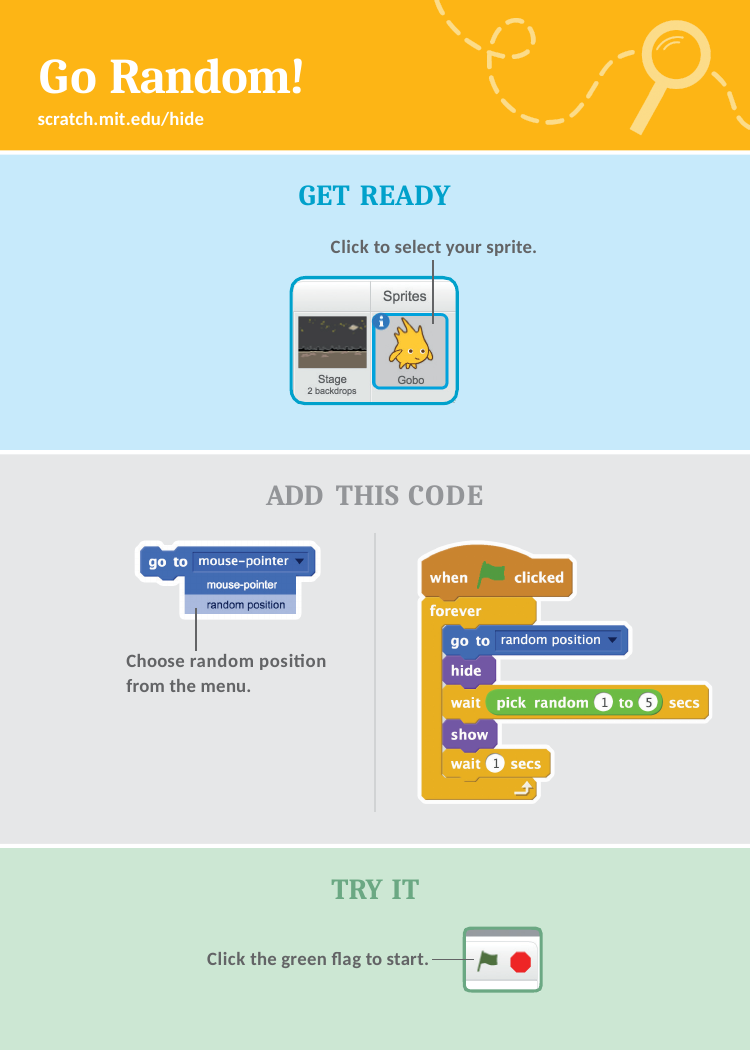

# Go Random!
scratch.mit.edu/hide

GET READY
Click to select your sprite.

ADD  THIS CODE

Choose random position
from the menu.

TRY IT

Click the green flag to start.